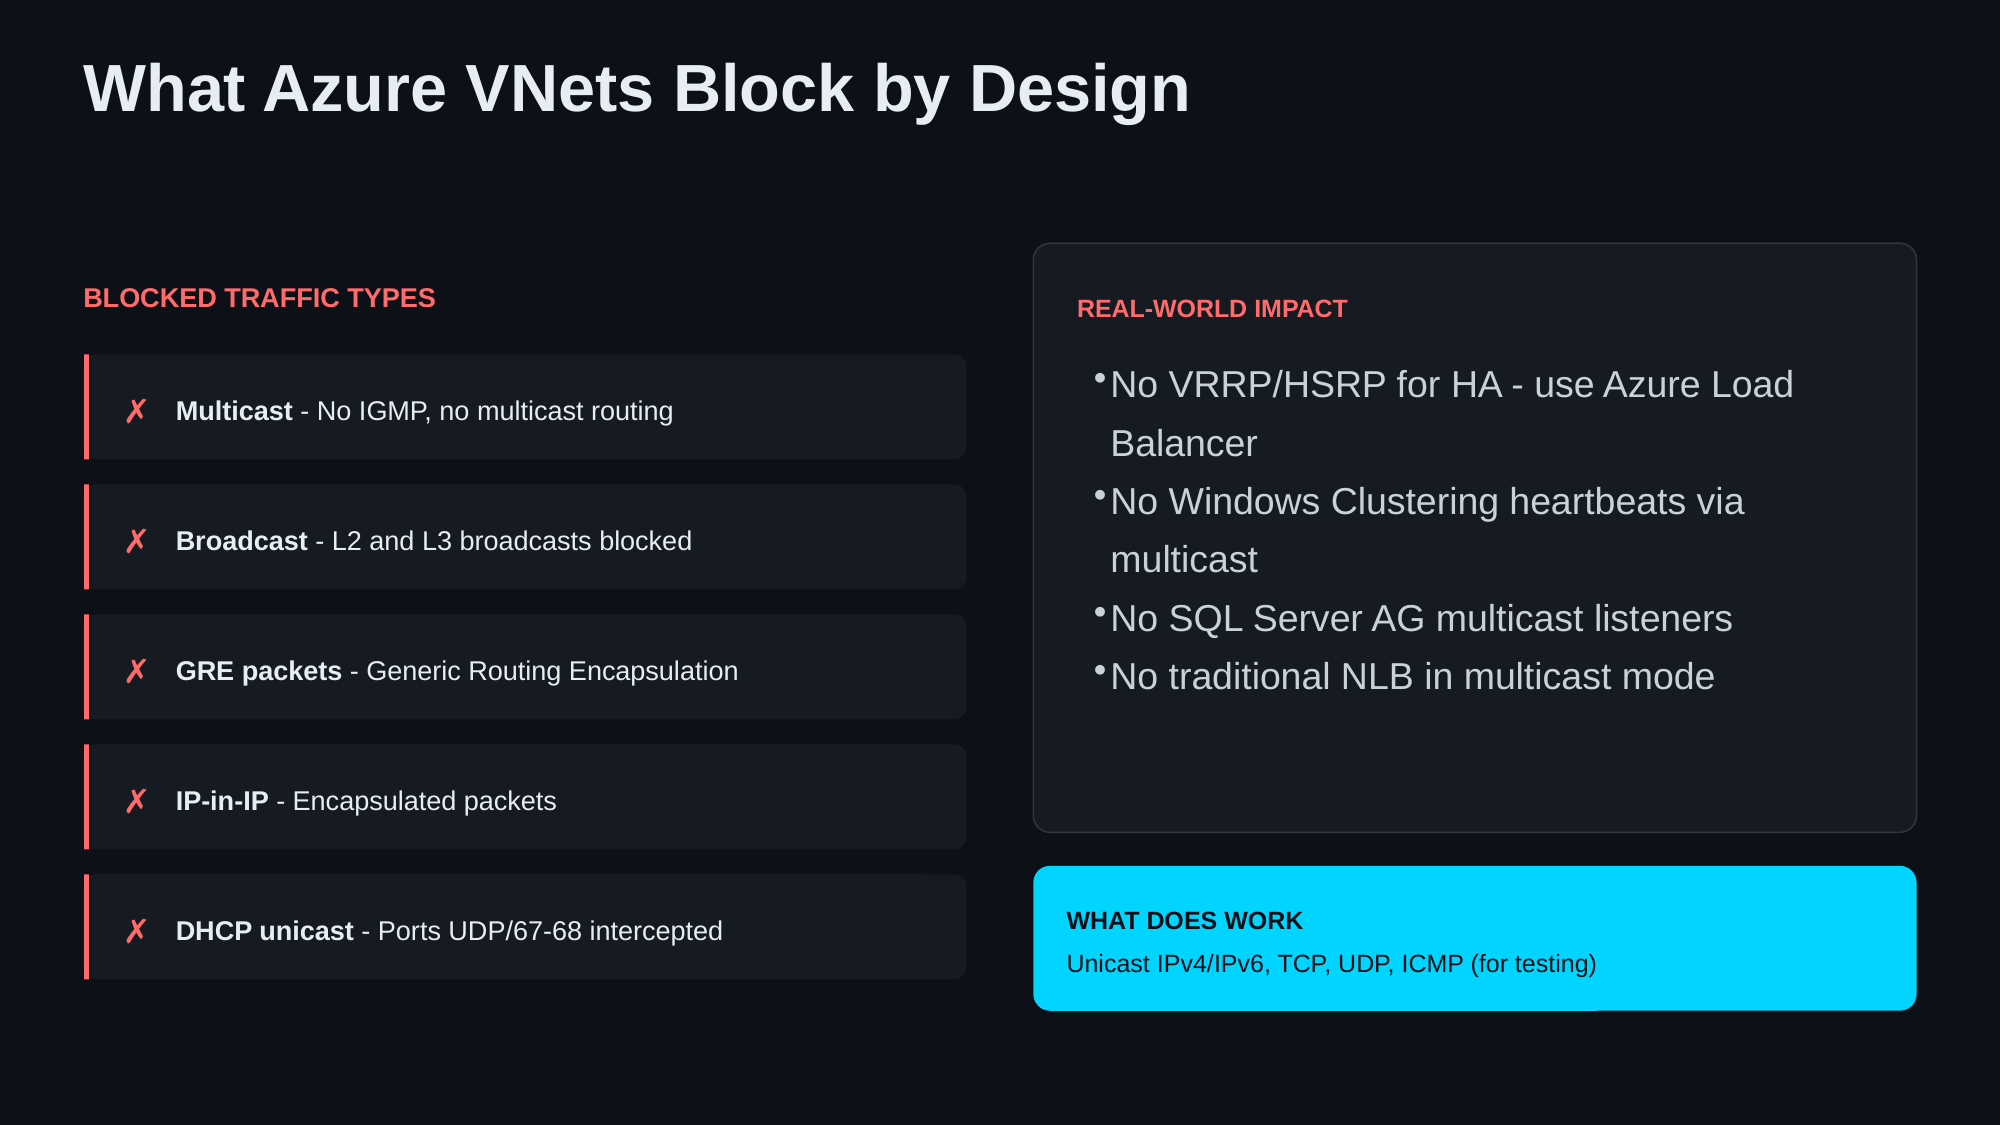

What Azure VNets Block by Design

BLOCKED TRAFFIC TYPES
REAL-WORLD IMPACT
No VRRP/HSRP for HA - use Azure Load Balancer
No Windows Clustering heartbeats via multicast
No SQL Server AG multicast listeners
No traditional NLB in multicast mode

✗
Multicast - No IGMP, no multicast routing

✗
Broadcast - L2 and L3 broadcasts blocked

✗
GRE packets - Generic Routing Encapsulation

✗
IP-in-IP - Encapsulated packets

WHAT DOES WORK
✗
DHCP unicast - Ports UDP/67-68 intercepted
Unicast IPv4/IPv6, TCP, UDP, ICMP (for testing)